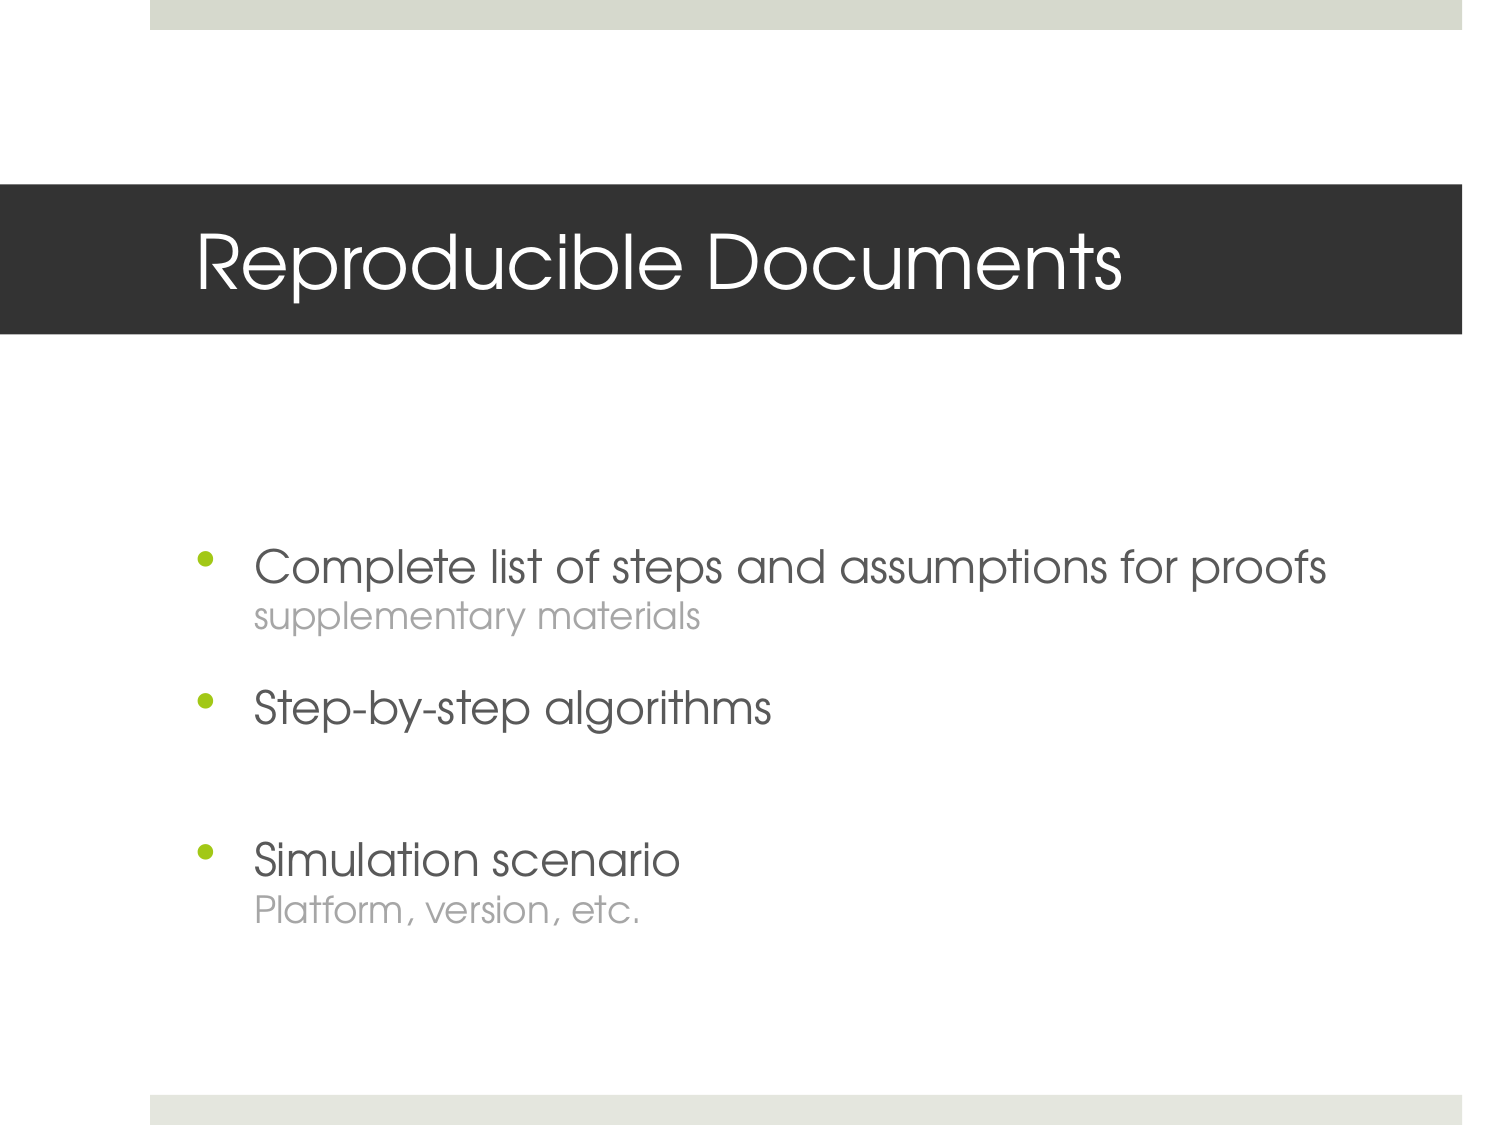

# Reproducible Documents
Complete list of steps and assumptions for proofs
supplementary materials
Step-by-step algorithms
Simulation scenario
Platform, version, etc.